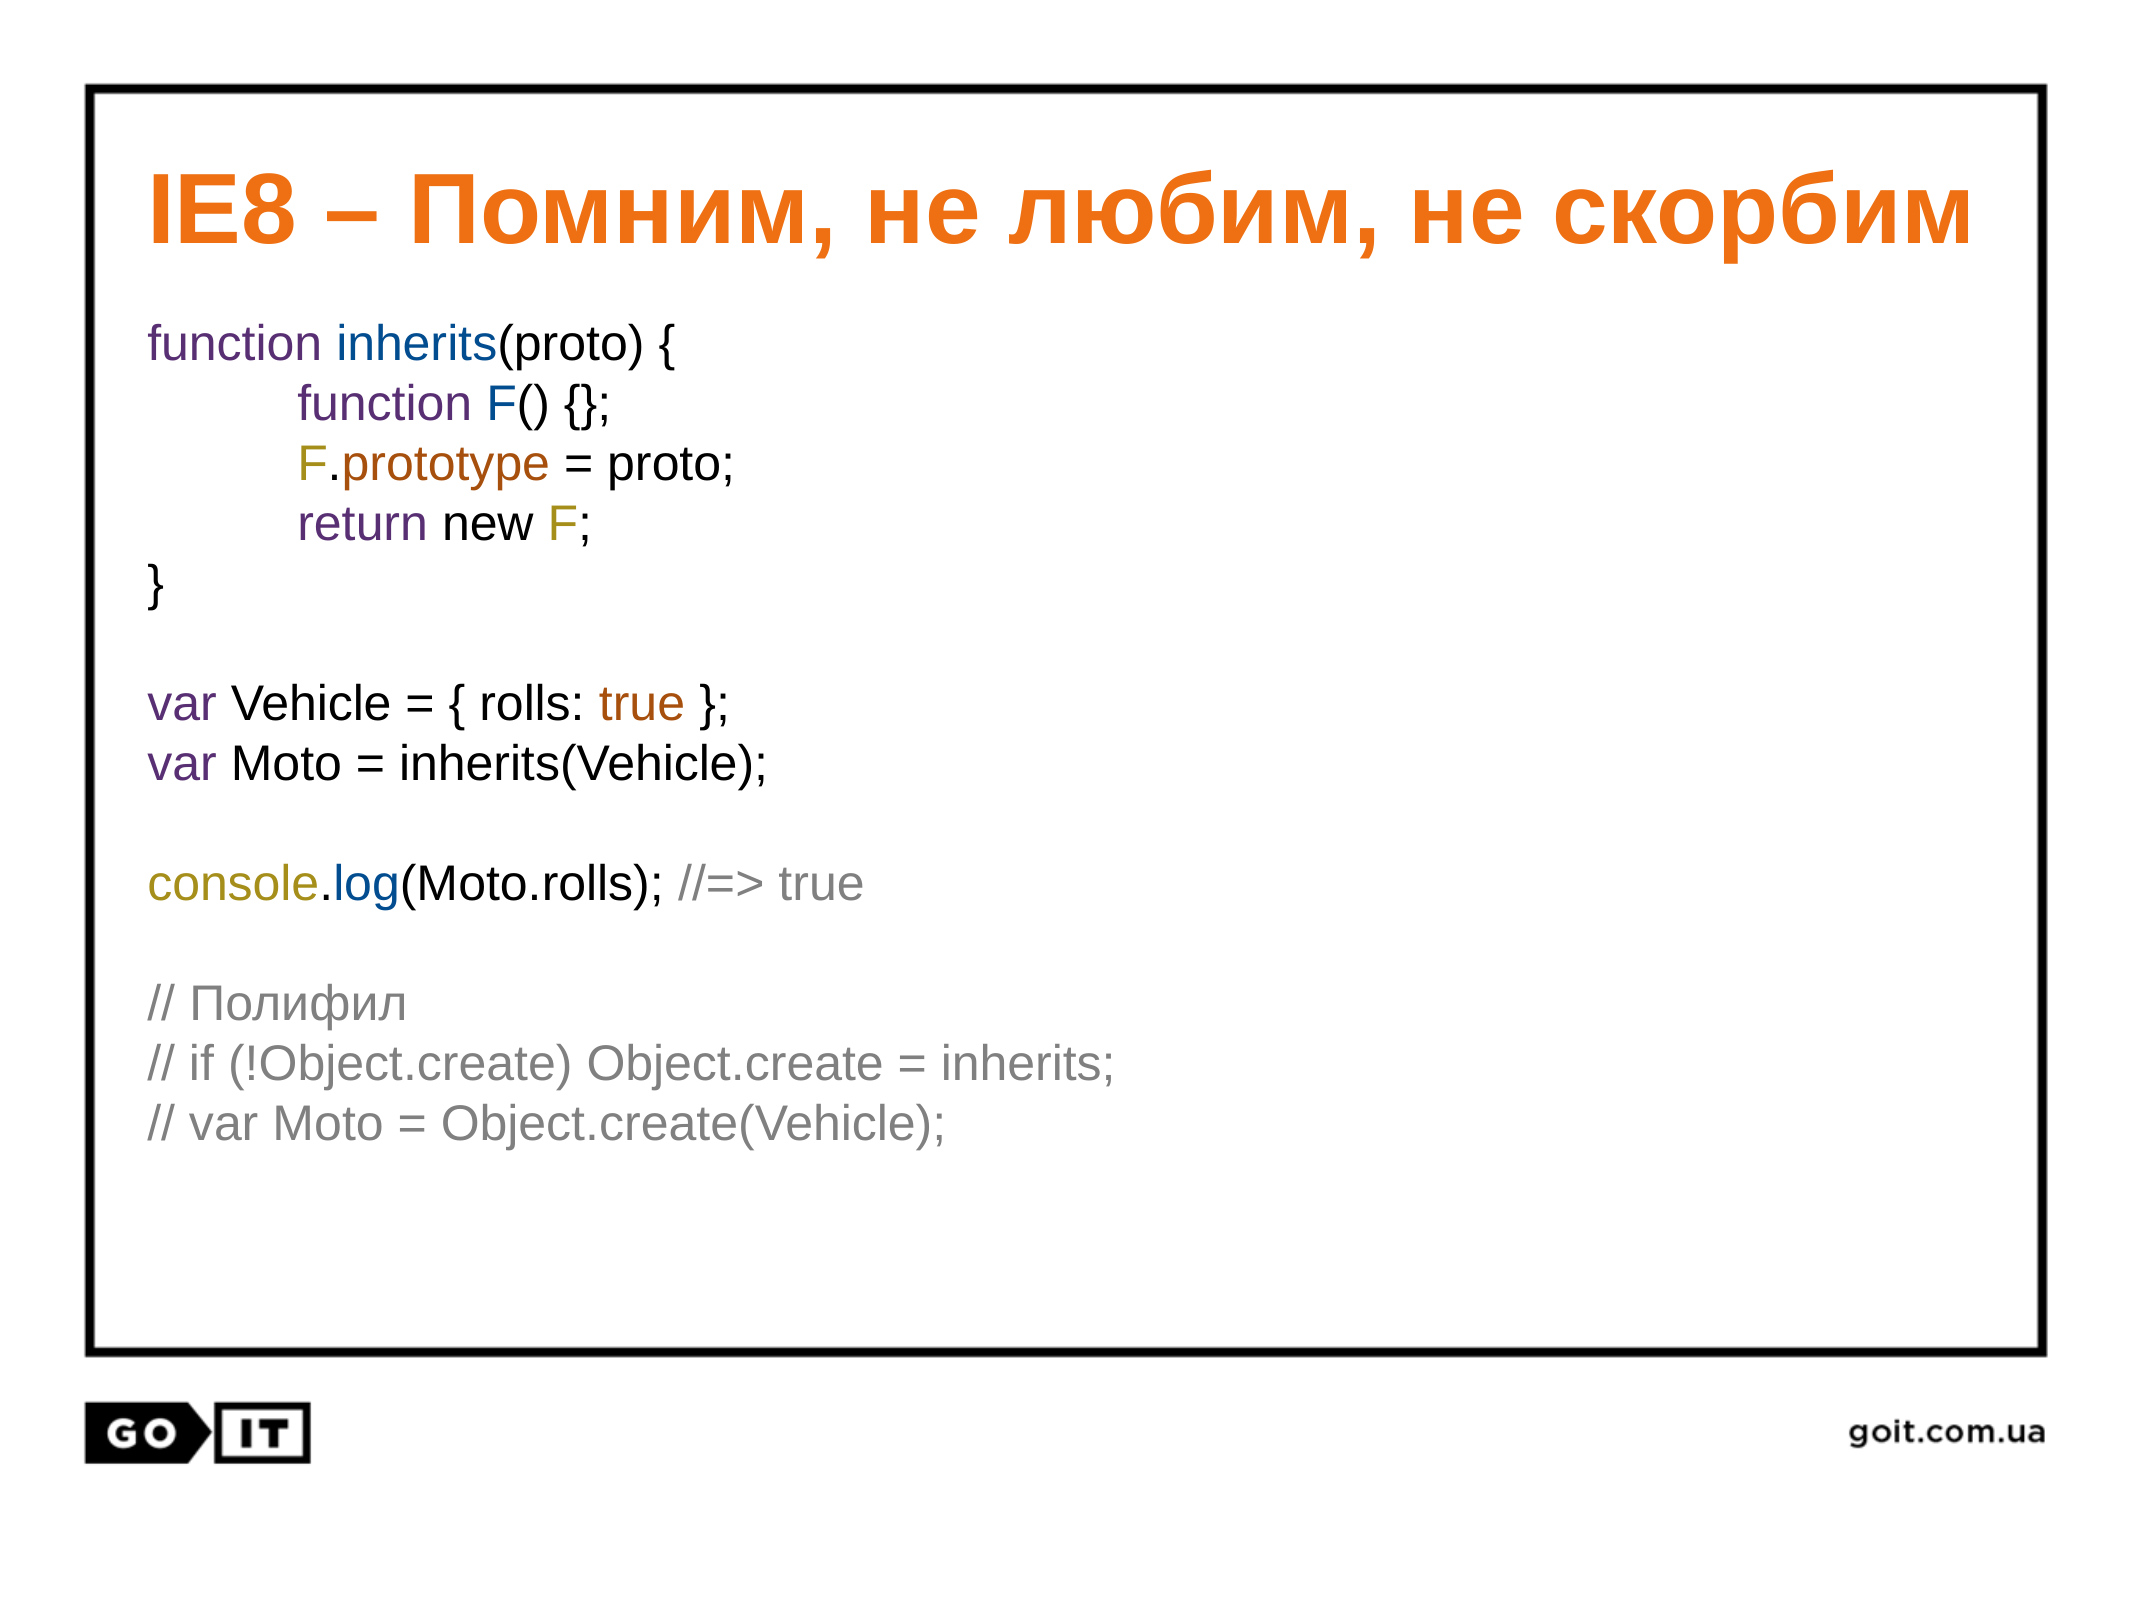

# IE8 – Помним, не любим, не скорбим
function inherits(proto) {
	function F() {};
 	F.prototype = proto;
 	return new F;
}

var Vehicle = { rolls: true };
var Moto = inherits(Vehicle);

console.log(Moto.rolls); //=> true

// Полифил
// if (!Object.create) Object.create = inherits;
// var Moto = Object.create(Vehicle);